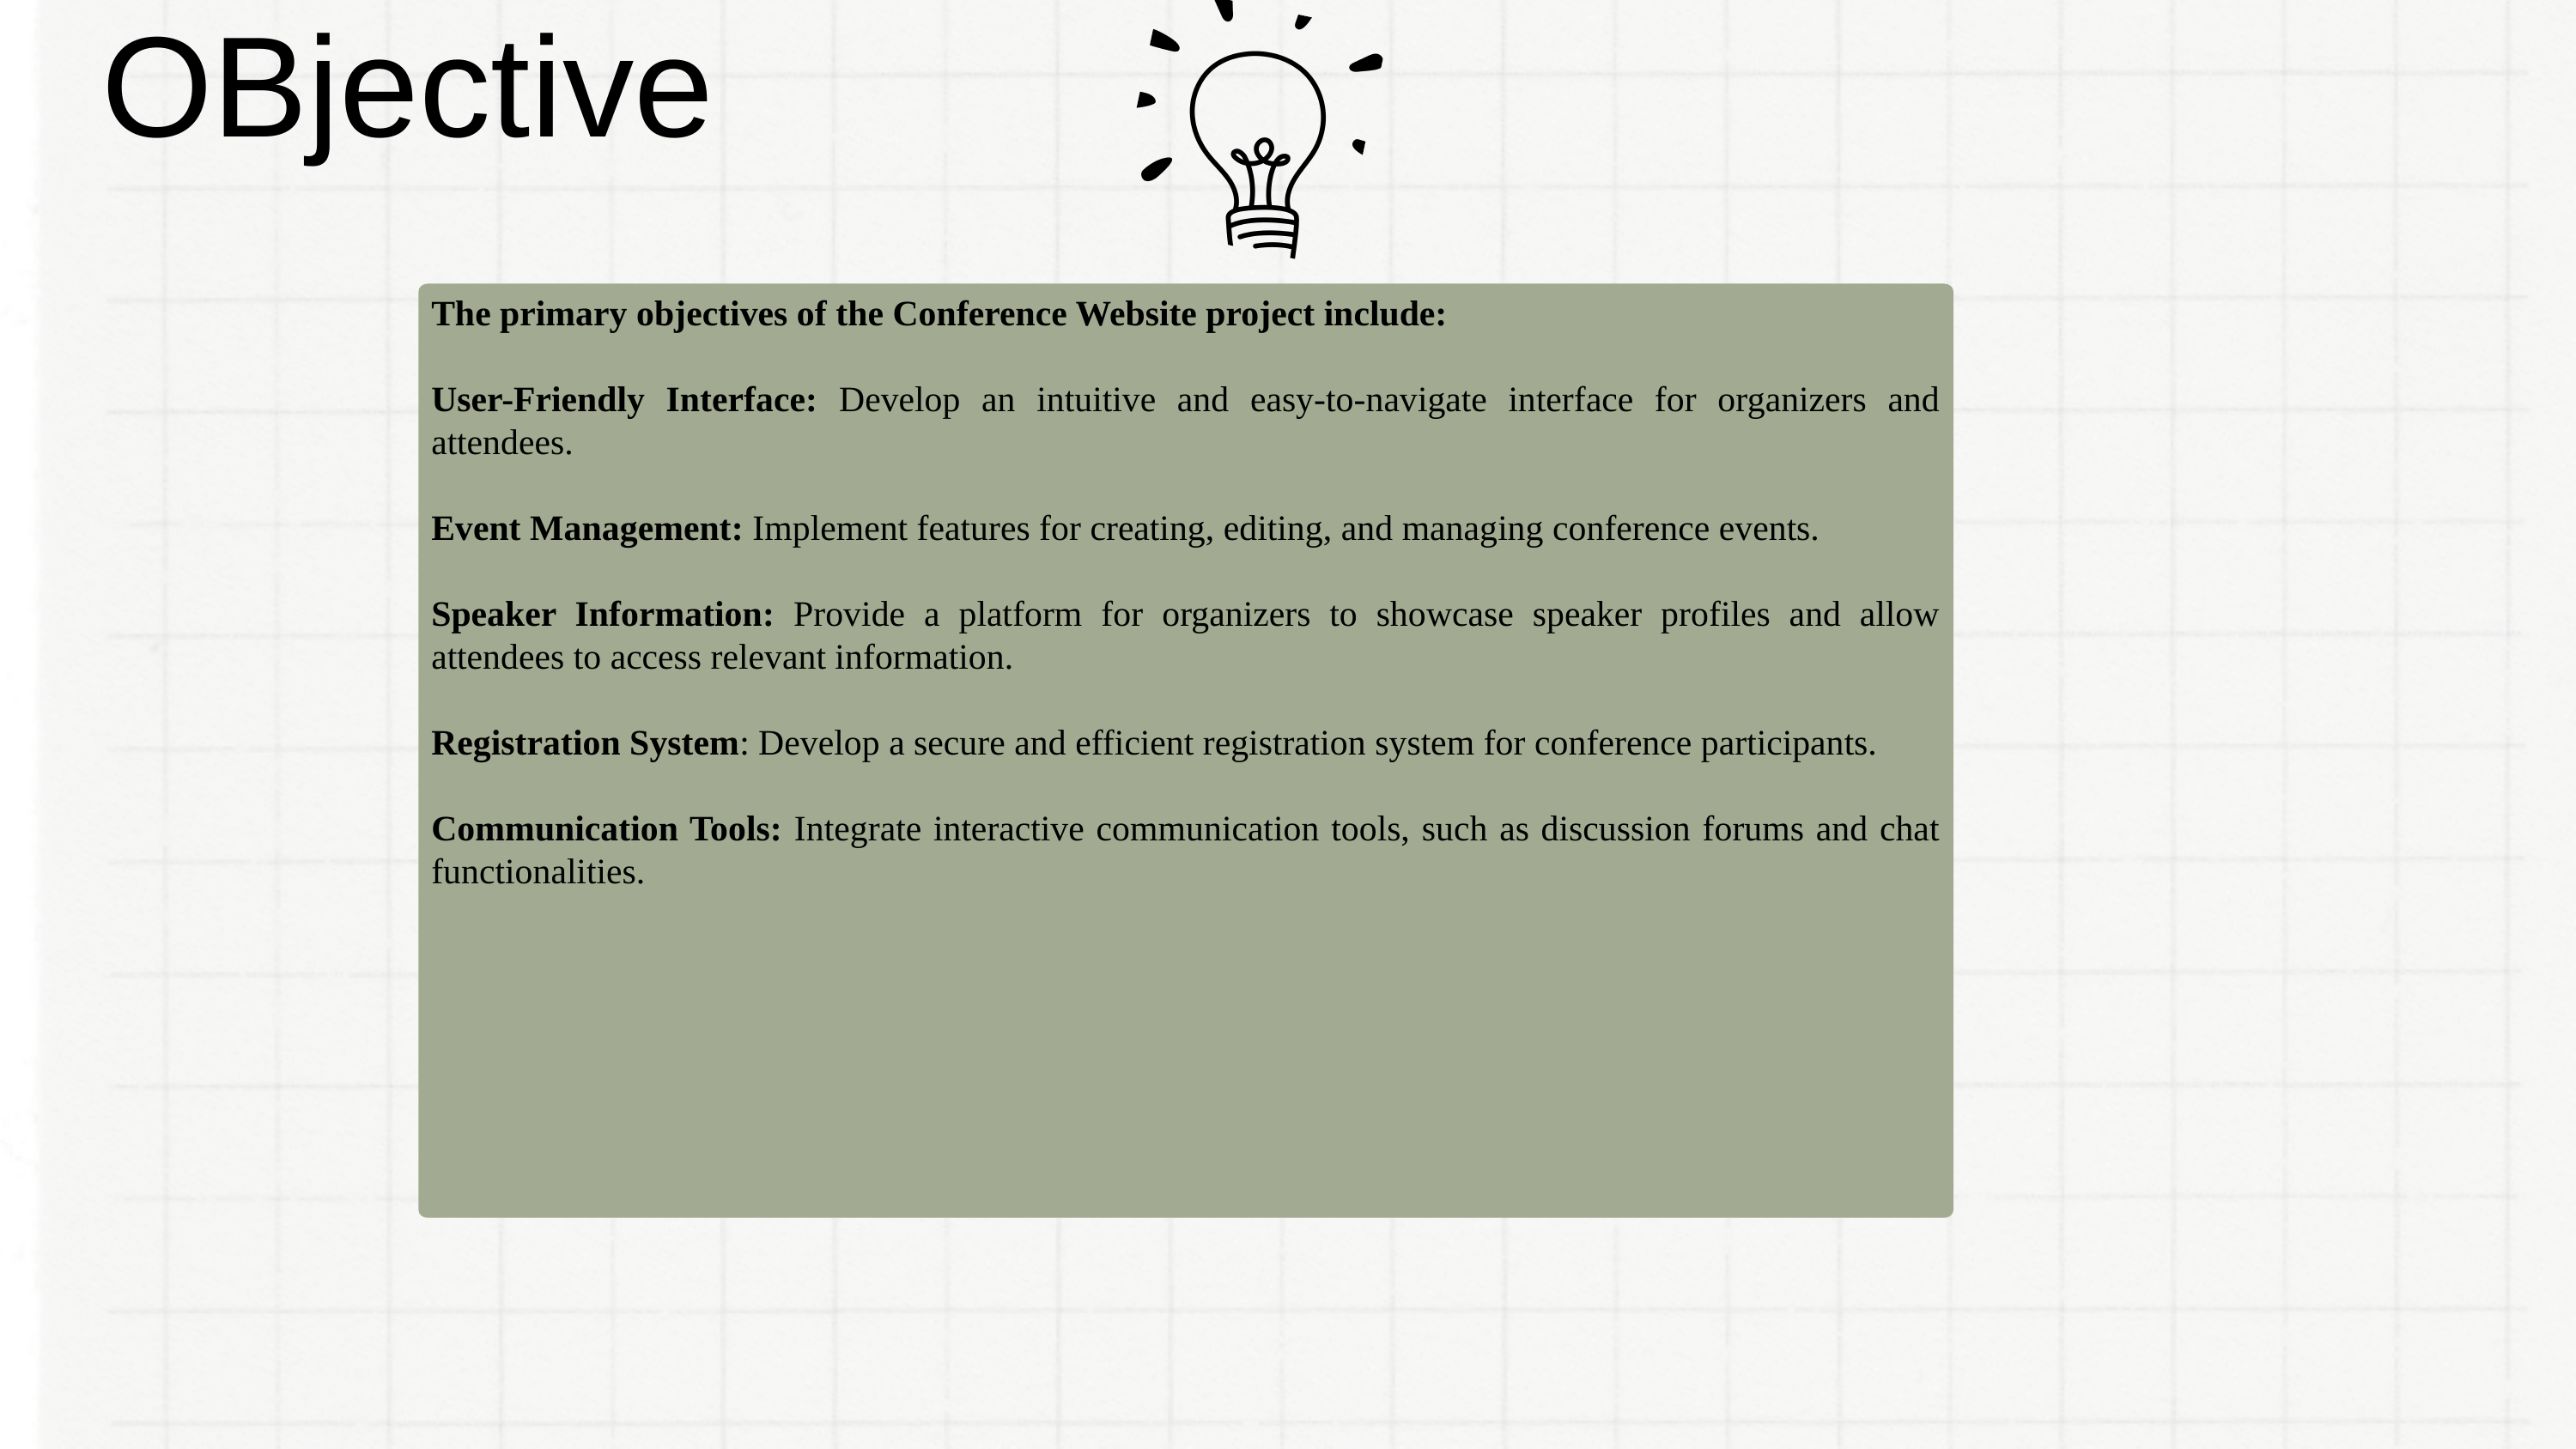

OBjective
The primary objectives of the Conference Website project include:

User-Friendly Interface: Develop an intuitive and easy-to-navigate interface for organizers and attendees.

Event Management: Implement features for creating, editing, and managing conference events.

Speaker Information: Provide a platform for organizers to showcase speaker profiles and allow attendees to access relevant information.

Registration System: Develop a secure and efficient registration system for conference participants.

Communication Tools: Integrate interactive communication tools, such as discussion forums and chat functionalities.